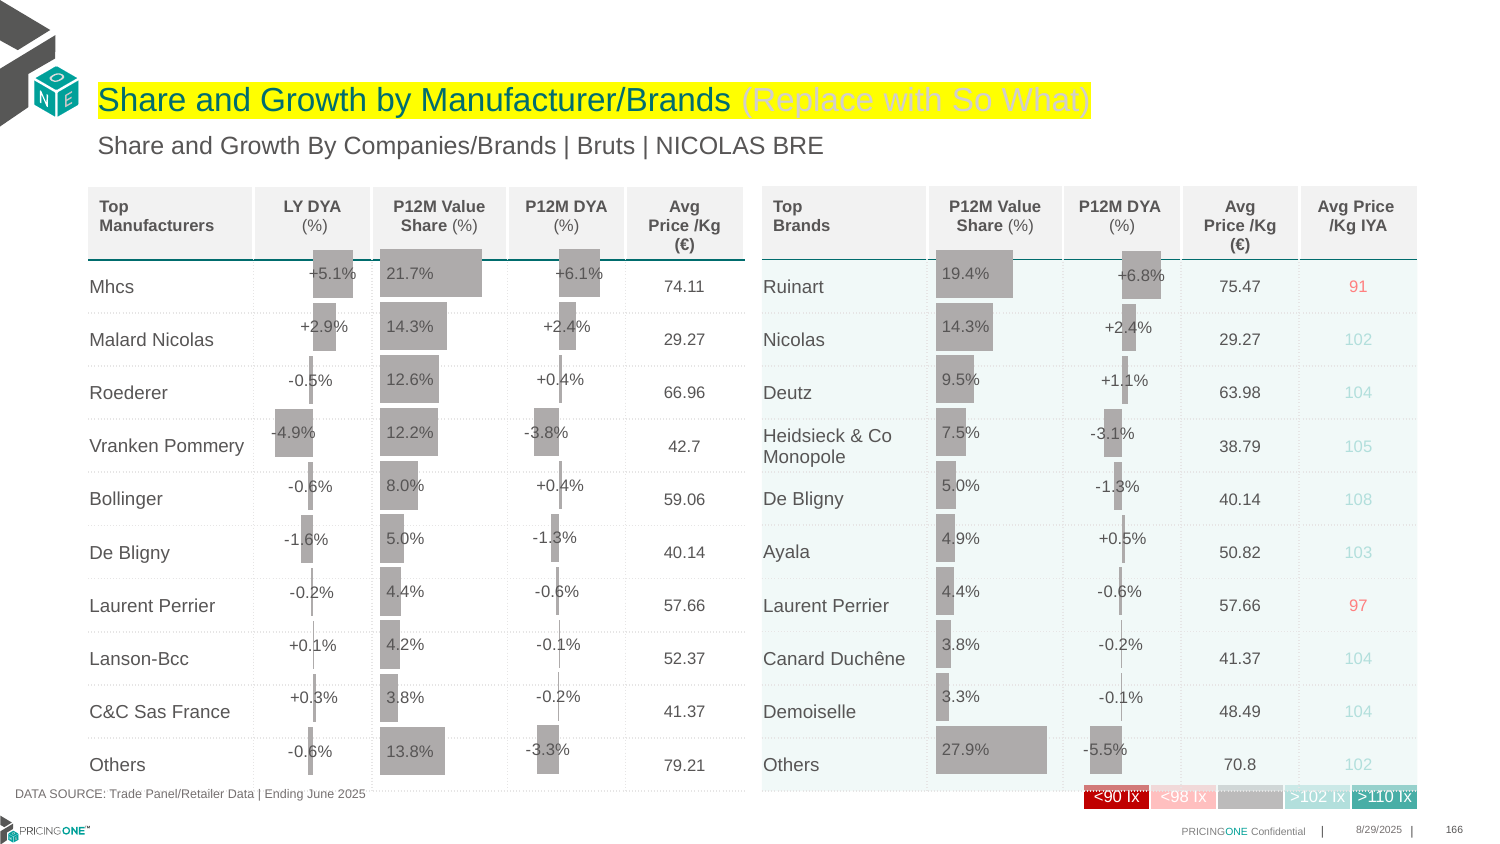

# Share and Growth by Manufacturer/Brands (Replace with So What)

Share and Growth By Companies/Brands | Bruts | NICOLAS BRE
| Top Brands | P12M Value Share (%) | P12M DYA (%) | Avg Price /Kg (€) | Avg Price /Kg IYA |
| --- | --- | --- | --- | --- |
| Ruinart |  |  | 75.47 | 91 |
| Nicolas |  |  | 29.27 | 102 |
| Deutz |  |  | 63.98 | 104 |
| Heidsieck & Co Monopole |  |  | 38.79 | 105 |
| De Bligny |  |  | 40.14 | 108 |
| Ayala |  |  | 50.82 | 103 |
| Laurent Perrier |  |  | 57.66 | 97 |
| Canard Duchêne |  |  | 41.37 | 104 |
| Demoiselle |  |  | 48.49 | 104 |
| Others |  |  | 70.8 | 102 |
| Top Manufacturers | LY DYA (%) | P12M Value Share (%) | P12M DYA (%) | Avg Price /Kg (€) |
| --- | --- | --- | --- | --- |
| Mhcs |  |  |  | 74.11 |
| Malard Nicolas |  |  |  | 29.27 |
| Roederer |  |  |  | 66.96 |
| Vranken Pommery |  |  |  | 42.7 |
| Bollinger |  |  |  | 59.06 |
| De Bligny |  |  |  | 40.14 |
| Laurent Perrier |  |  |  | 57.66 |
| Lanson-Bcc |  |  |  | 52.37 |
| C&C Sas France |  |  |  | 41.37 |
| Others |  |  |  | 79.21 |

### Chart

| Category | Share DYA P12M |
|---|---|
| None | 0.06089463813834792 |

### Chart

| Category | Value Share P12M |
|---|---|
| None | 0.2165412394968032 |

### Chart

| Category | Share DYA LY |
|---|---|
| None | 0.05146403975211941 |

### Chart

| Category | Value Share |
|---|---|
| None | 0.19447655415424353 |

### Chart

| Category | Share DYA |
|---|---|
| None | 0.06806177469462169 |
DATA SOURCE: Trade Panel/Retailer Data | Ending June 2025
| <90 Ix | <98 Ix |  | >102 Ix | >110 Ix |
| --- | --- | --- | --- | --- |

8/29/2025
166